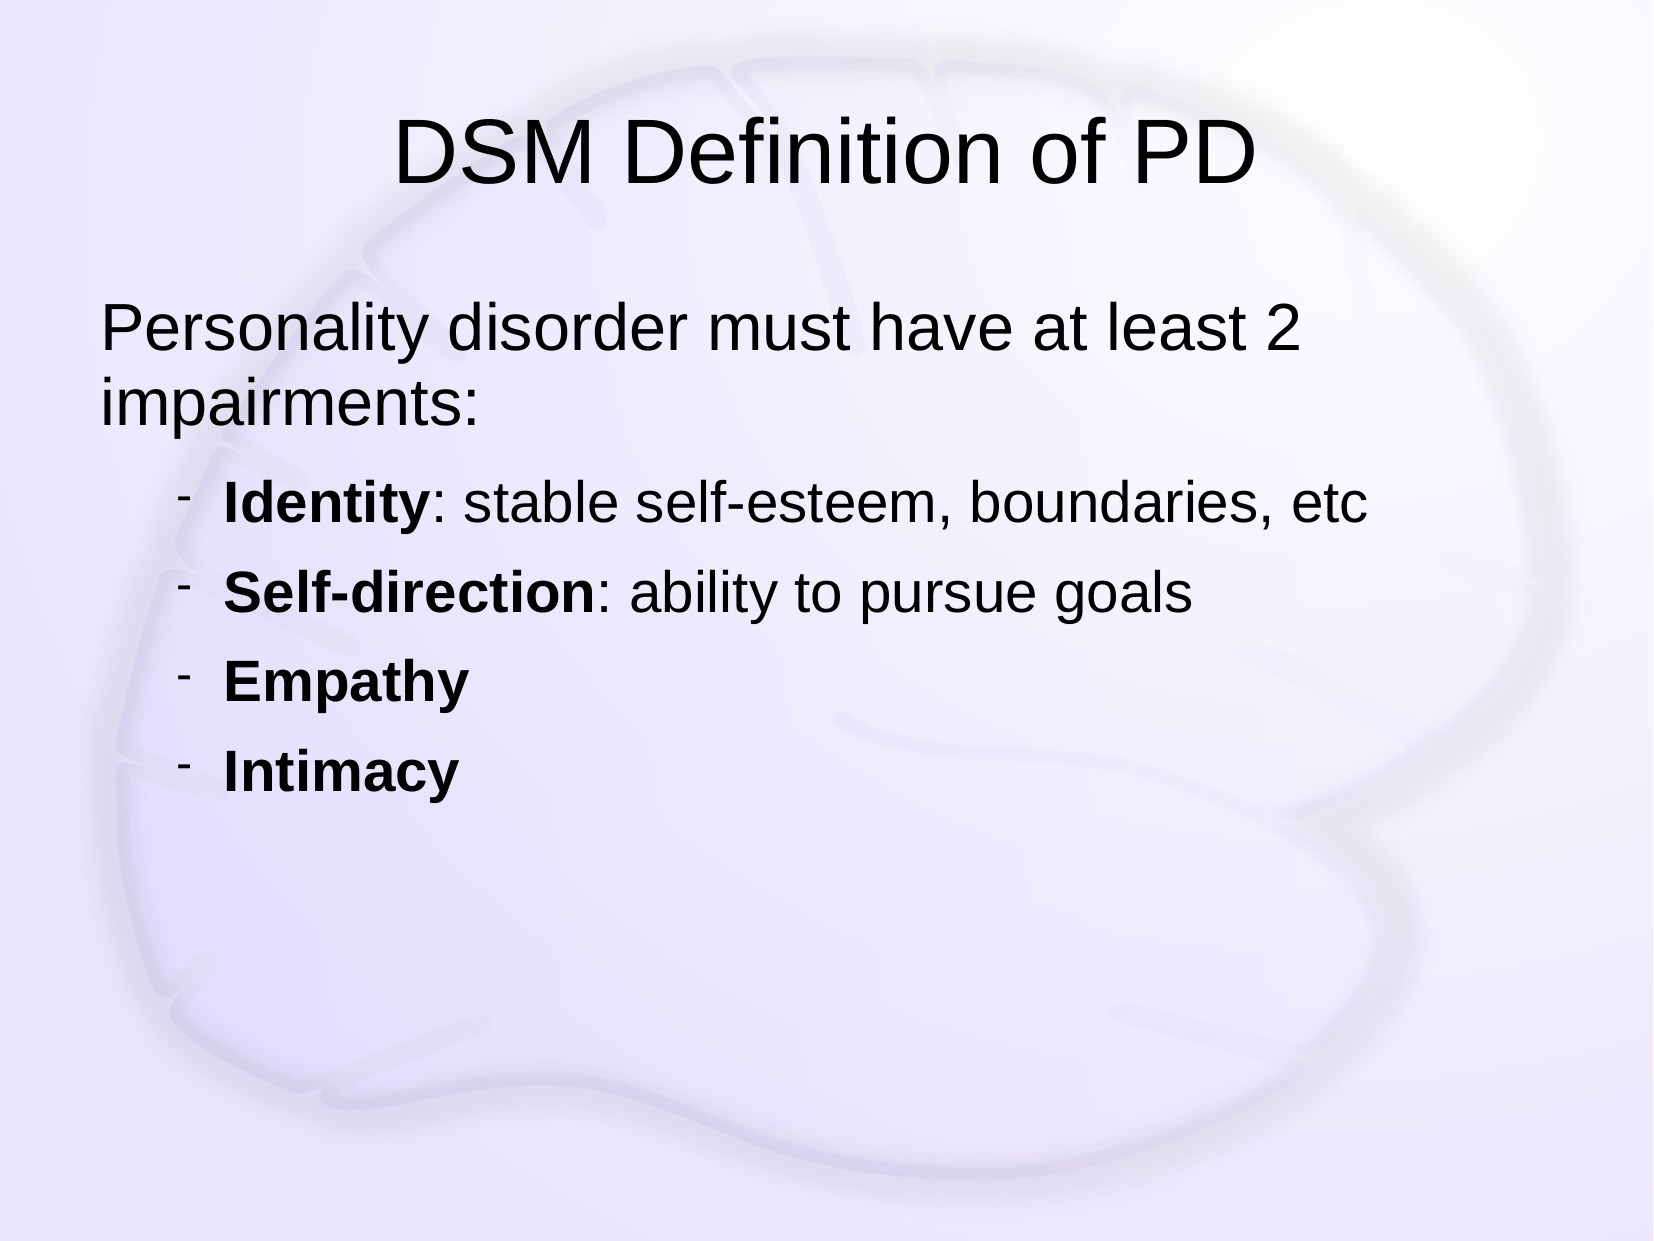

# DSM Definition of PD
Personality disorder must have at least 2 impairments:
Identity: stable self-esteem, boundaries, etc
Self-direction: ability to pursue goals
Empathy
Intimacy